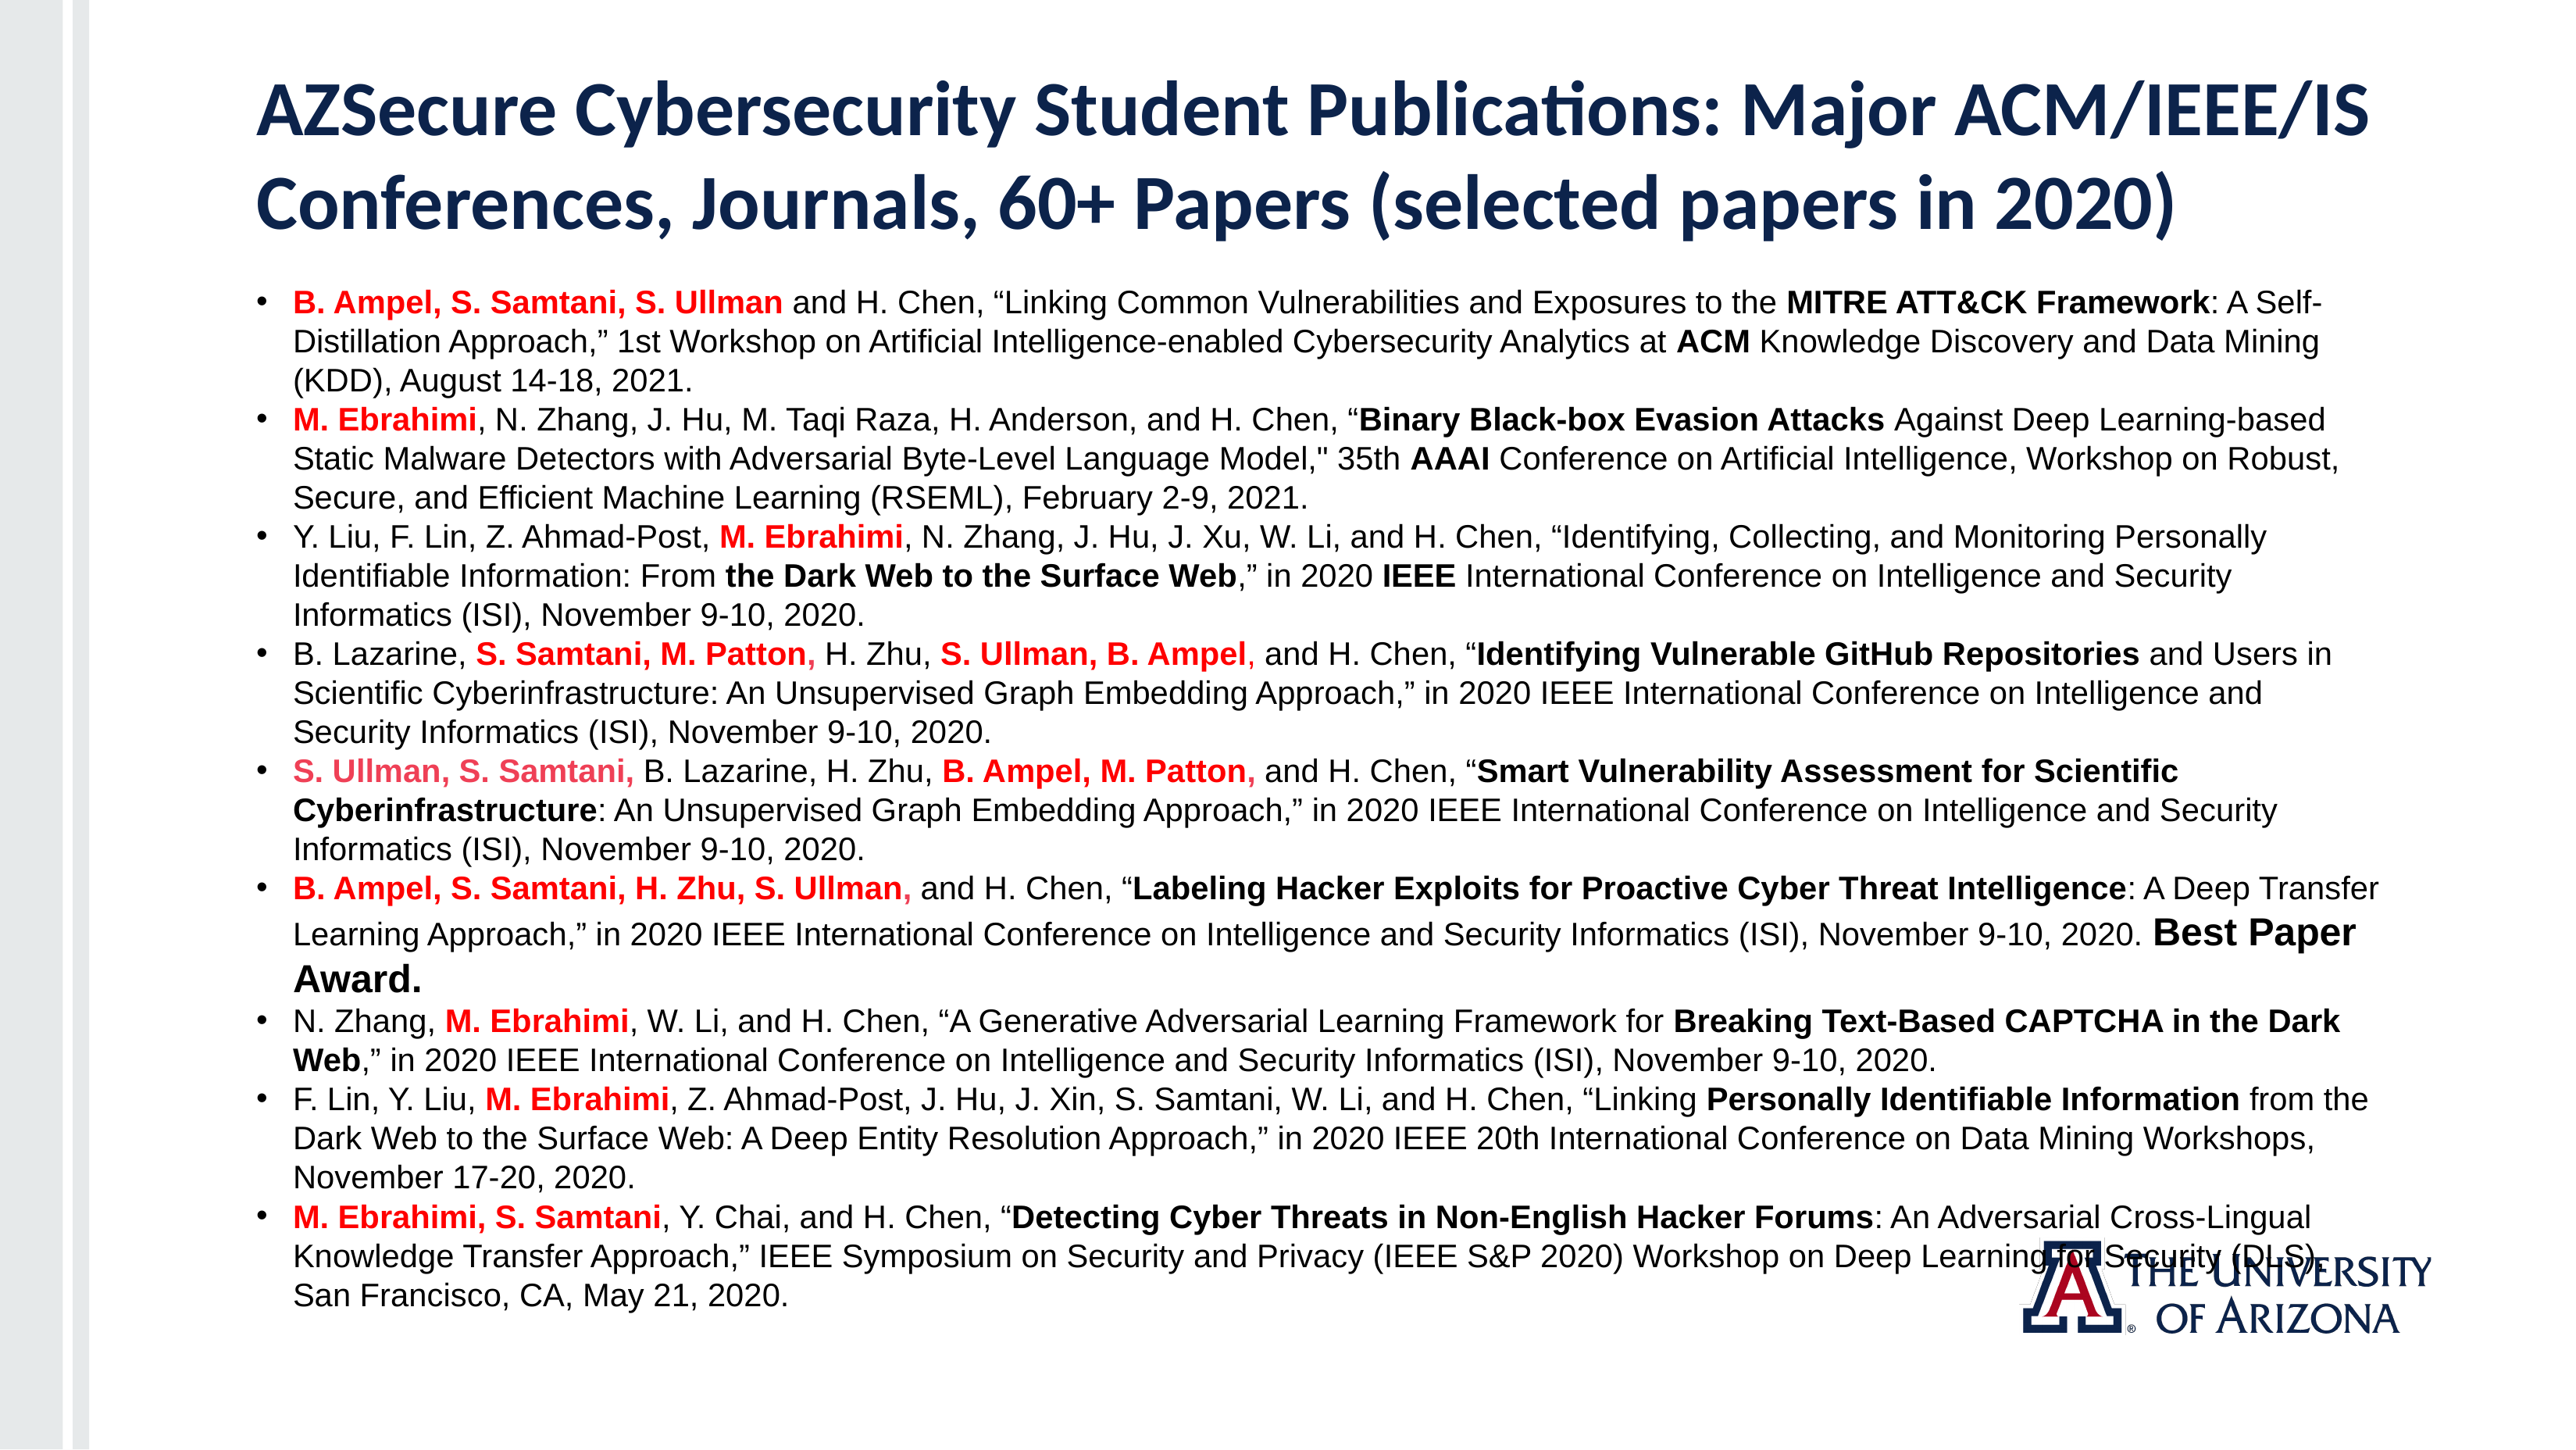

# AZSecure Cybersecurity Student Publications: Major ACM/IEEE/IS Conferences, Journals, 60+ Papers (selected papers in 2020)
B. Ampel, S. Samtani, S. Ullman and H. Chen, “Linking Common Vulnerabilities and Exposures to the MITRE ATT&CK Framework: A Self-Distillation Approach,” 1st Workshop on Artificial Intelligence-enabled Cybersecurity Analytics at ACM Knowledge Discovery and Data Mining (KDD), August 14-18, 2021.
M. Ebrahimi, N. Zhang, J. Hu, M. Taqi Raza, H. Anderson, and H. Chen, “Binary Black-box Evasion Attacks Against Deep Learning-based Static Malware Detectors with Adversarial Byte-Level Language Model," 35th AAAI Conference on Artificial Intelligence, Workshop on Robust, Secure, and Efficient Machine Learning (RSEML), February 2-9, 2021.
Y. Liu, F. Lin, Z. Ahmad-Post, M. Ebrahimi, N. Zhang, J. Hu, J. Xu, W. Li, and H. Chen, “Identifying, Collecting, and Monitoring Personally Identifiable Information: From the Dark Web to the Surface Web,” in 2020 IEEE International Conference on Intelligence and Security Informatics (ISI), November 9-10, 2020.
B. Lazarine, S. Samtani, M. Patton, H. Zhu, S. Ullman, B. Ampel, and H. Chen, “Identifying Vulnerable GitHub Repositories and Users in Scientific Cyberinfrastructure: An Unsupervised Graph Embedding Approach,” in 2020 IEEE International Conference on Intelligence and Security Informatics (ISI), November 9-10, 2020.
S. Ullman, S. Samtani, B. Lazarine, H. Zhu, B. Ampel, M. Patton, and H. Chen, “Smart Vulnerability Assessment for Scientific Cyberinfrastructure: An Unsupervised Graph Embedding Approach,” in 2020 IEEE International Conference on Intelligence and Security Informatics (ISI), November 9-10, 2020.
B. Ampel, S. Samtani, H. Zhu, S. Ullman, and H. Chen, “Labeling Hacker Exploits for Proactive Cyber Threat Intelligence: A Deep Transfer Learning Approach,” in 2020 IEEE International Conference on Intelligence and Security Informatics (ISI), November 9-10, 2020. Best Paper Award.
N. Zhang, M. Ebrahimi, W. Li, and H. Chen, “A Generative Adversarial Learning Framework for Breaking Text-Based CAPTCHA in the Dark Web,” in 2020 IEEE International Conference on Intelligence and Security Informatics (ISI), November 9-10, 2020.
F. Lin, Y. Liu, M. Ebrahimi, Z. Ahmad-Post, J. Hu, J. Xin, S. Samtani, W. Li, and H. Chen, “Linking Personally Identifiable Information from the Dark Web to the Surface Web: A Deep Entity Resolution Approach,” in 2020 IEEE 20th International Conference on Data Mining Workshops, November 17-20, 2020.
M. Ebrahimi, S. Samtani, Y. Chai, and H. Chen, “Detecting Cyber Threats in Non-English Hacker Forums: An Adversarial Cross-Lingual Knowledge Transfer Approach,” IEEE Symposium on Security and Privacy (IEEE S&P 2020) Workshop on Deep Learning for Security (DLS), San Francisco, CA, May 21, 2020.